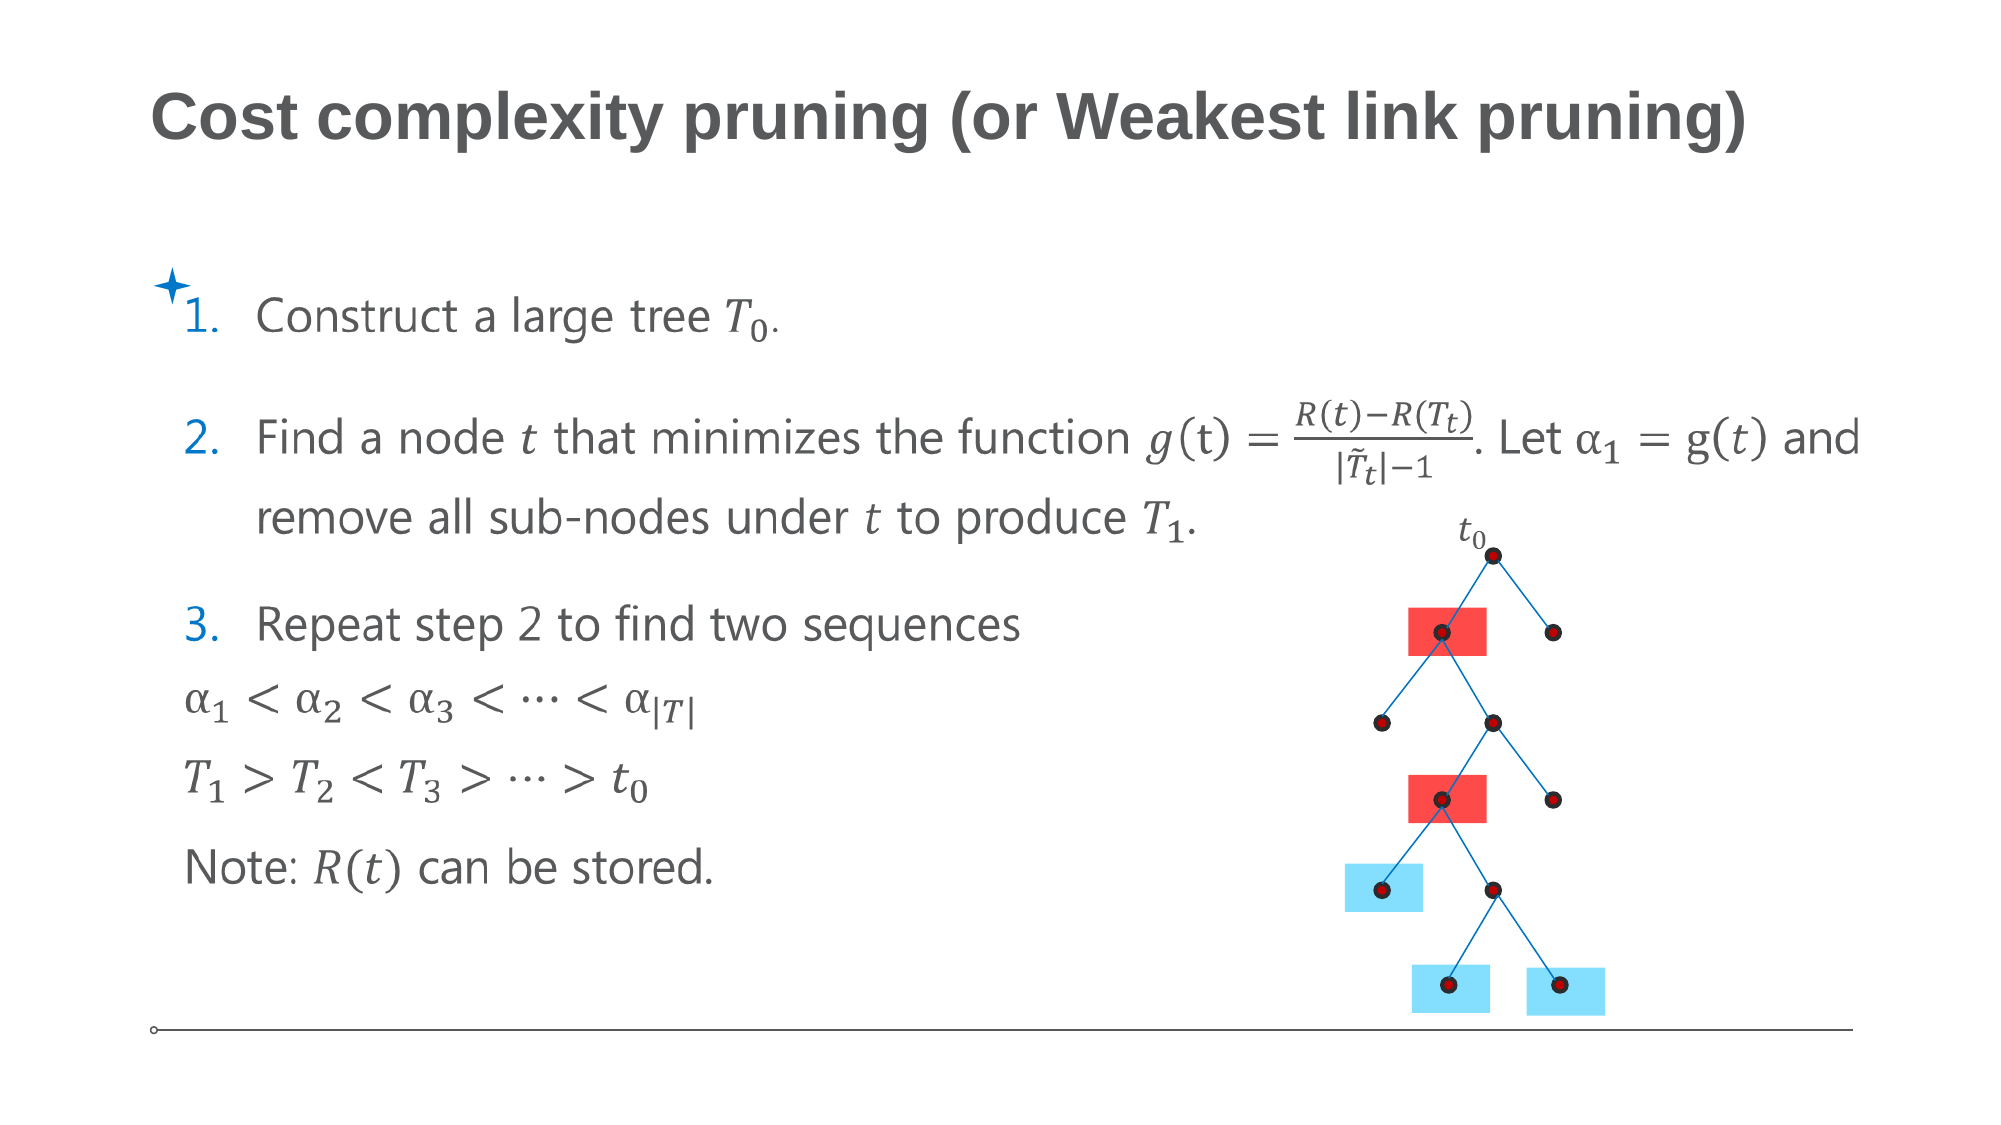

# Cost complexity pruning (or Weakest link pruning)

|  Micron Confidential

34
August 24, 2016